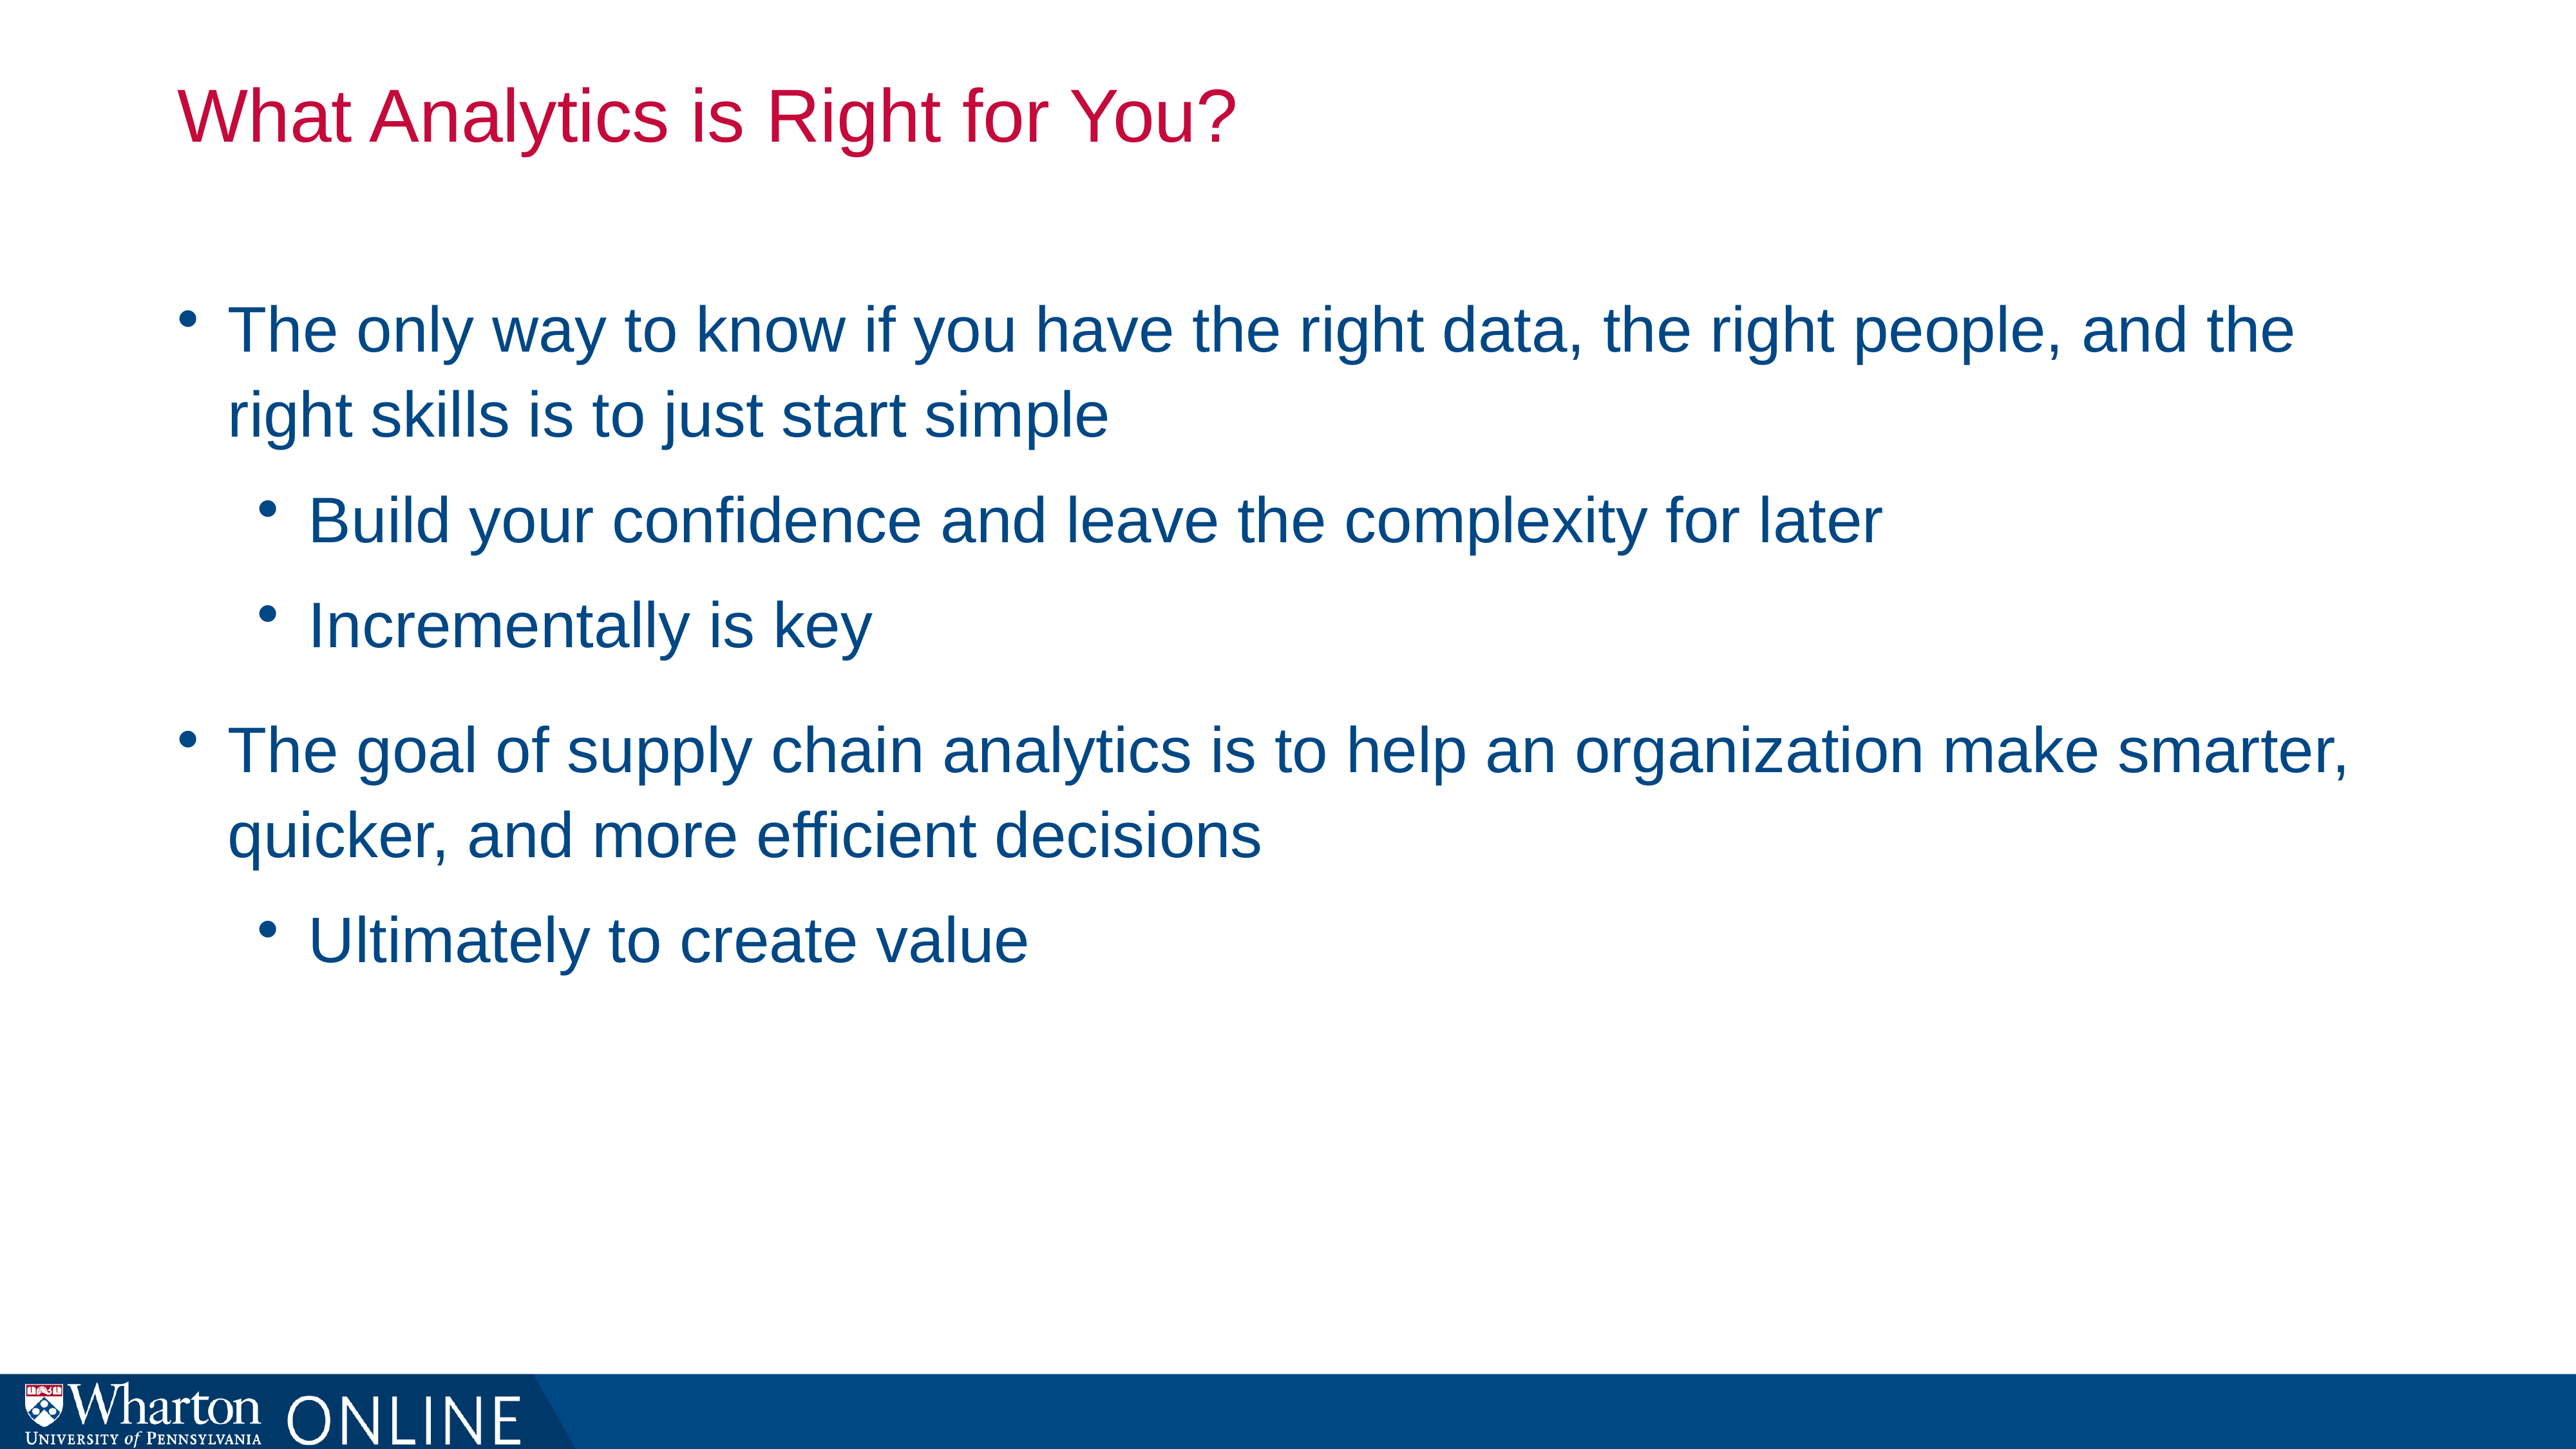

# What Analytics is Right for You?
The only way to know if you have the right data, the right people, and the right skills is to just start simple
Build your confidence and leave the complexity for later
Incrementally is key
The goal of supply chain analytics is to help an organization make smarter, quicker, and more efficient decisions
Ultimately to create value